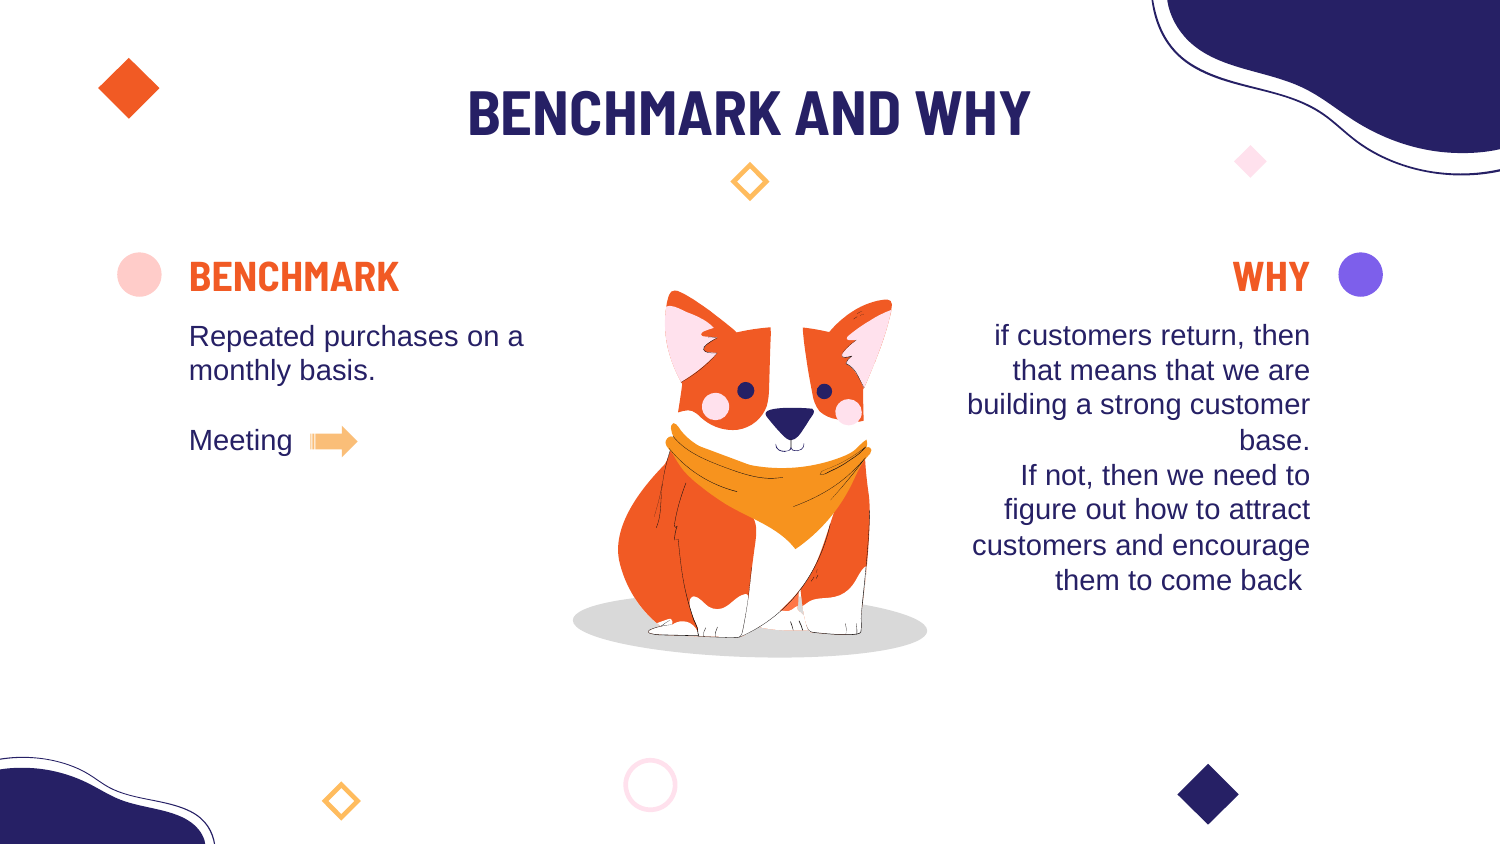

# BENCHMARK AND WHY
WHY
BENCHMARK

if customers return, then that means that we are building a strong customer base.
If not, then we need to figure out how to attract customers and encourage them to come back
Repeated purchases on a monthly basis.

Meeting